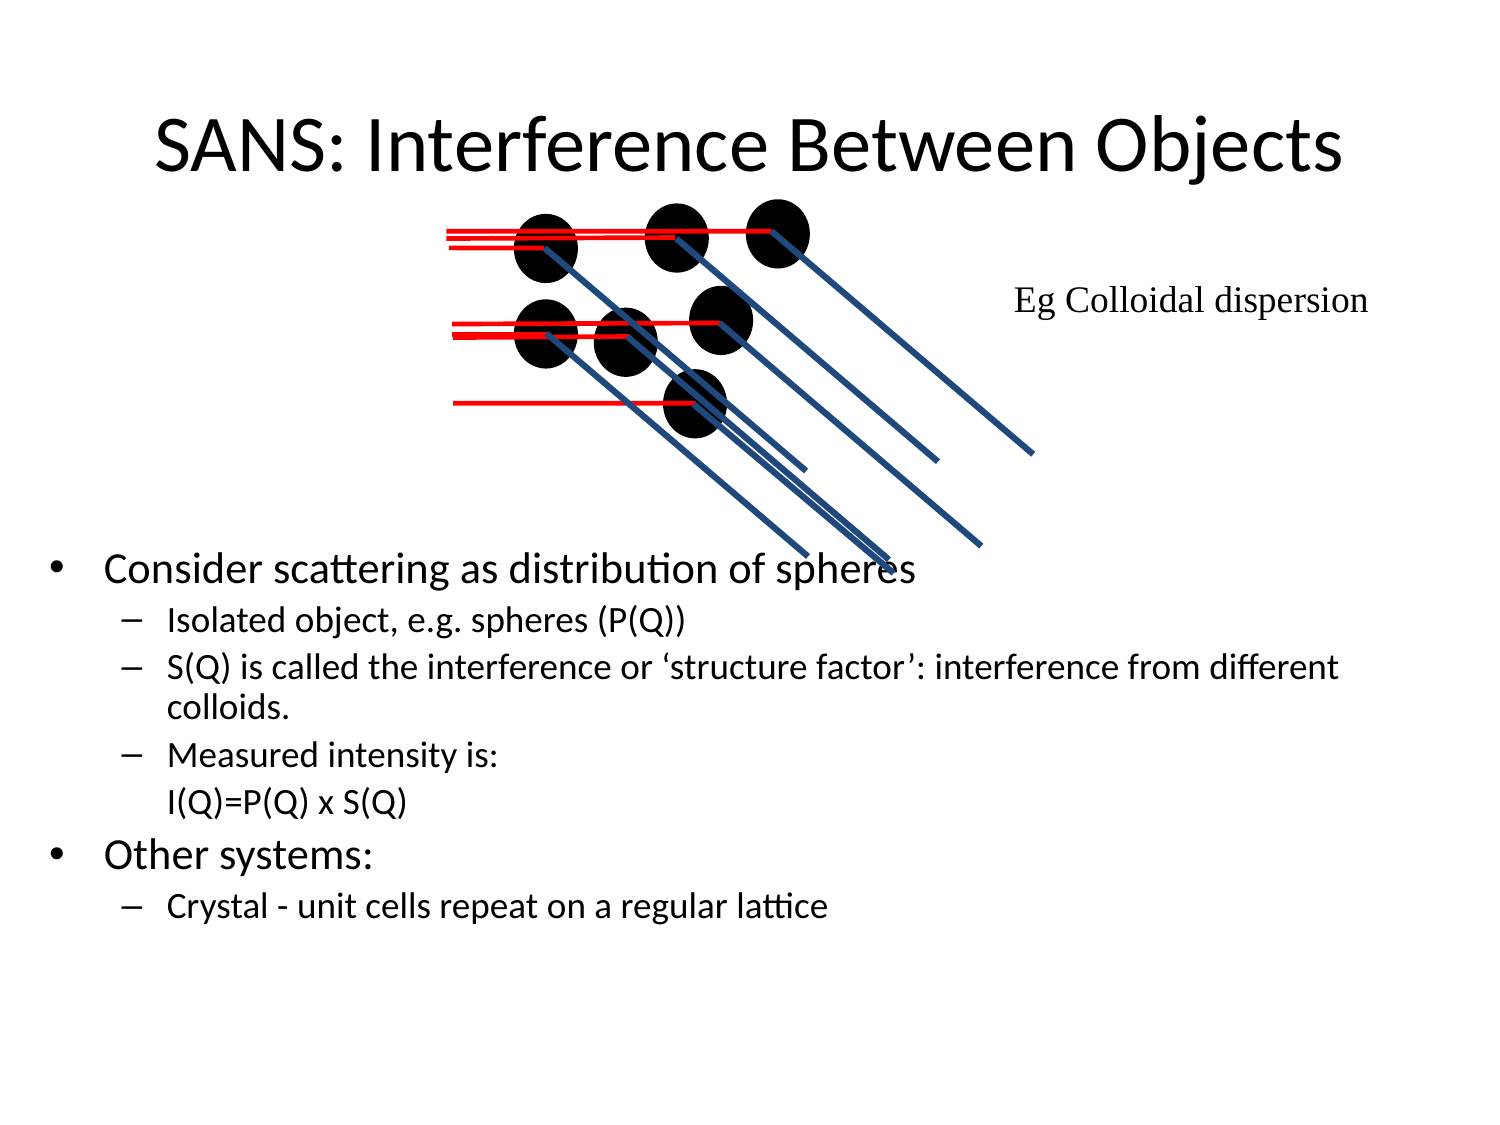

# SANS: Interference Between Objects

Eg Colloidal dispersion
Consider scattering as distribution of spheres
Isolated object, e.g. spheres (P(Q))
S(Q) is called the interference or ‘structure factor’: interference from different colloids.
Measured intensity is:
			I(Q)=P(Q) x S(Q)
Other systems:
Crystal - unit cells repeat on a regular lattice